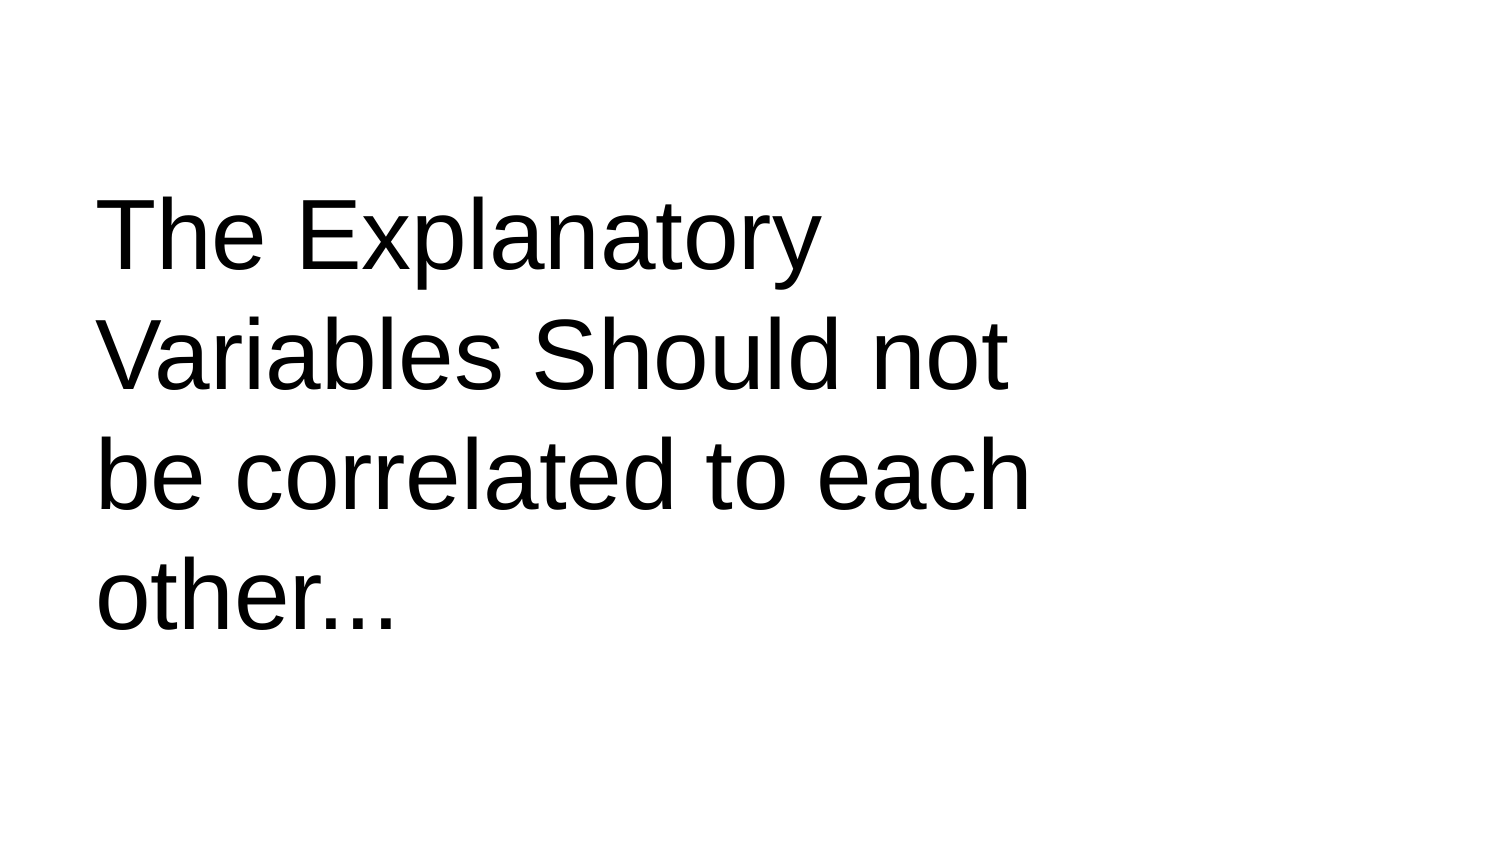

# The Explanatory Variables Should not be correlated to each other...